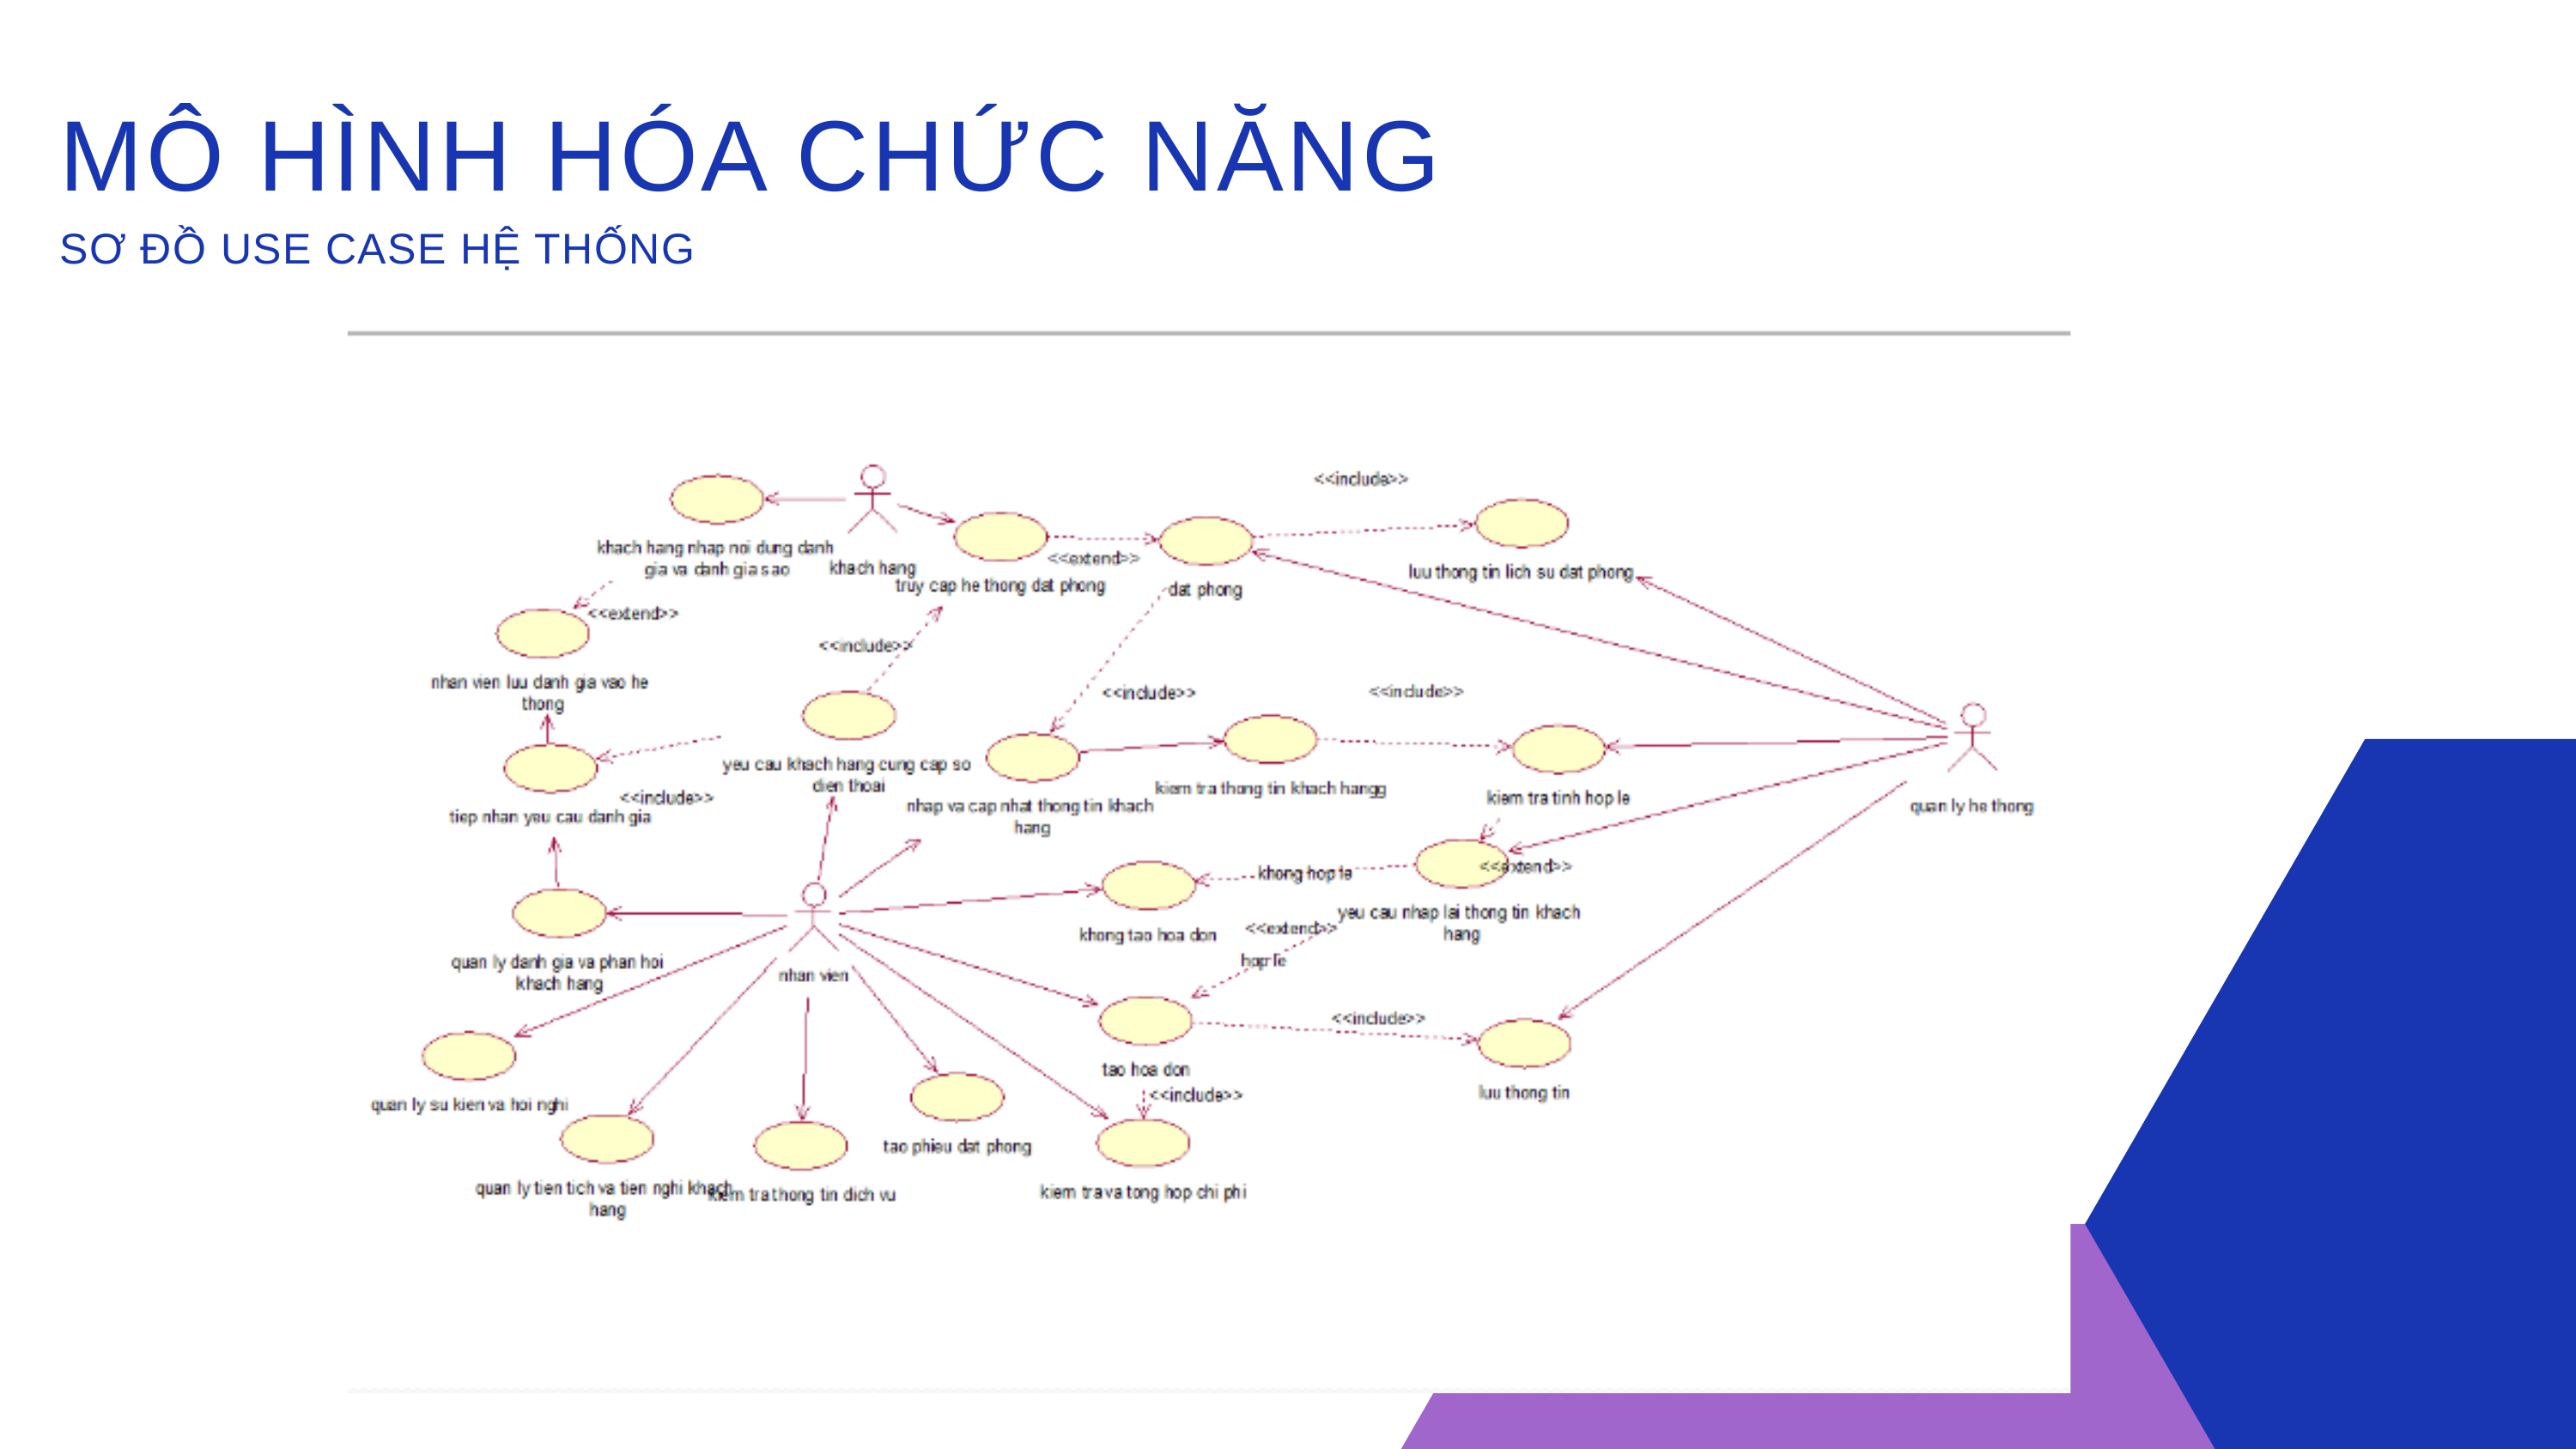

MÔ HÌNH HÓA CHỨC NĂNG
SƠ ĐỒ USE CASE HỆ THỐNG